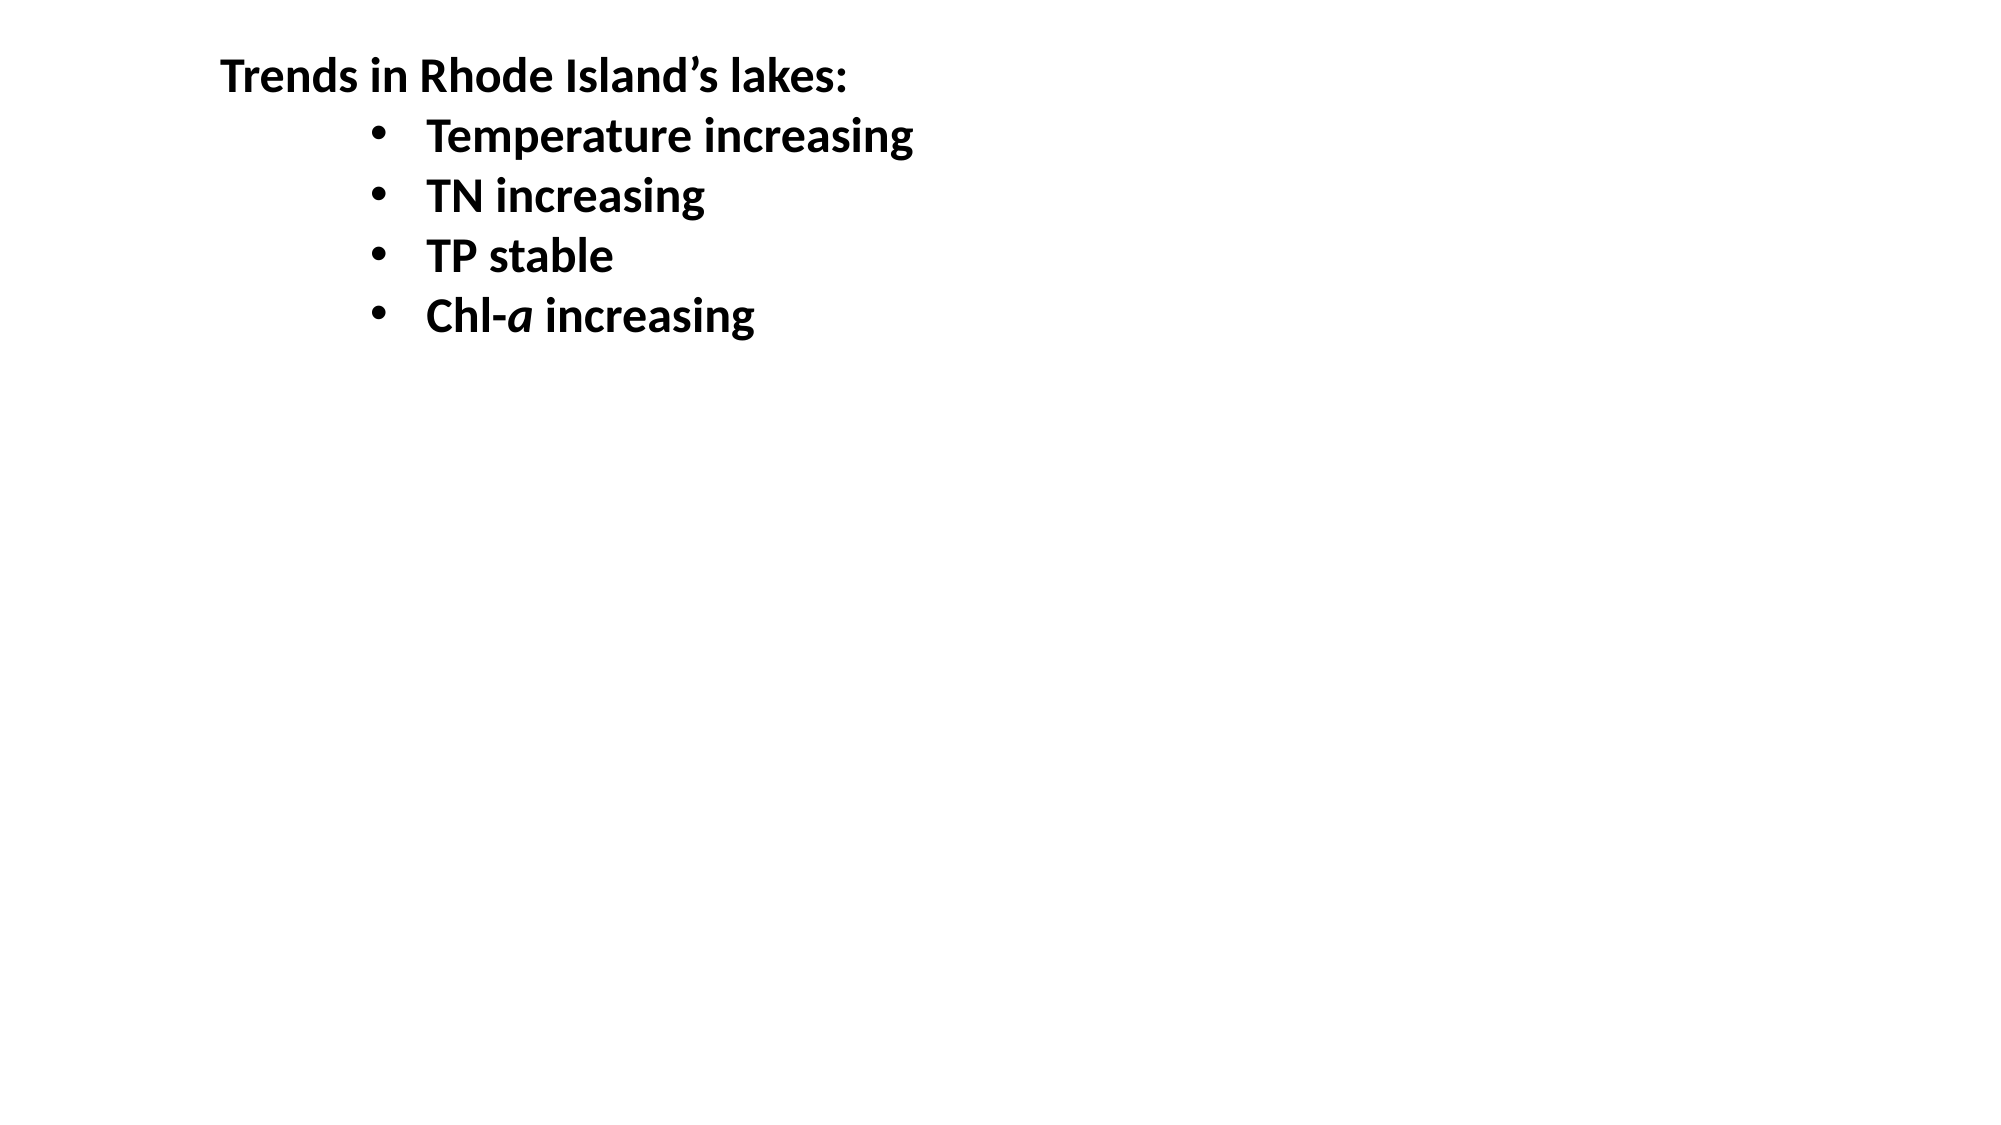

Trends in Rhode Island’s lakes:
Temperature increasing
TN increasing
TP stable
Chl-a increasing